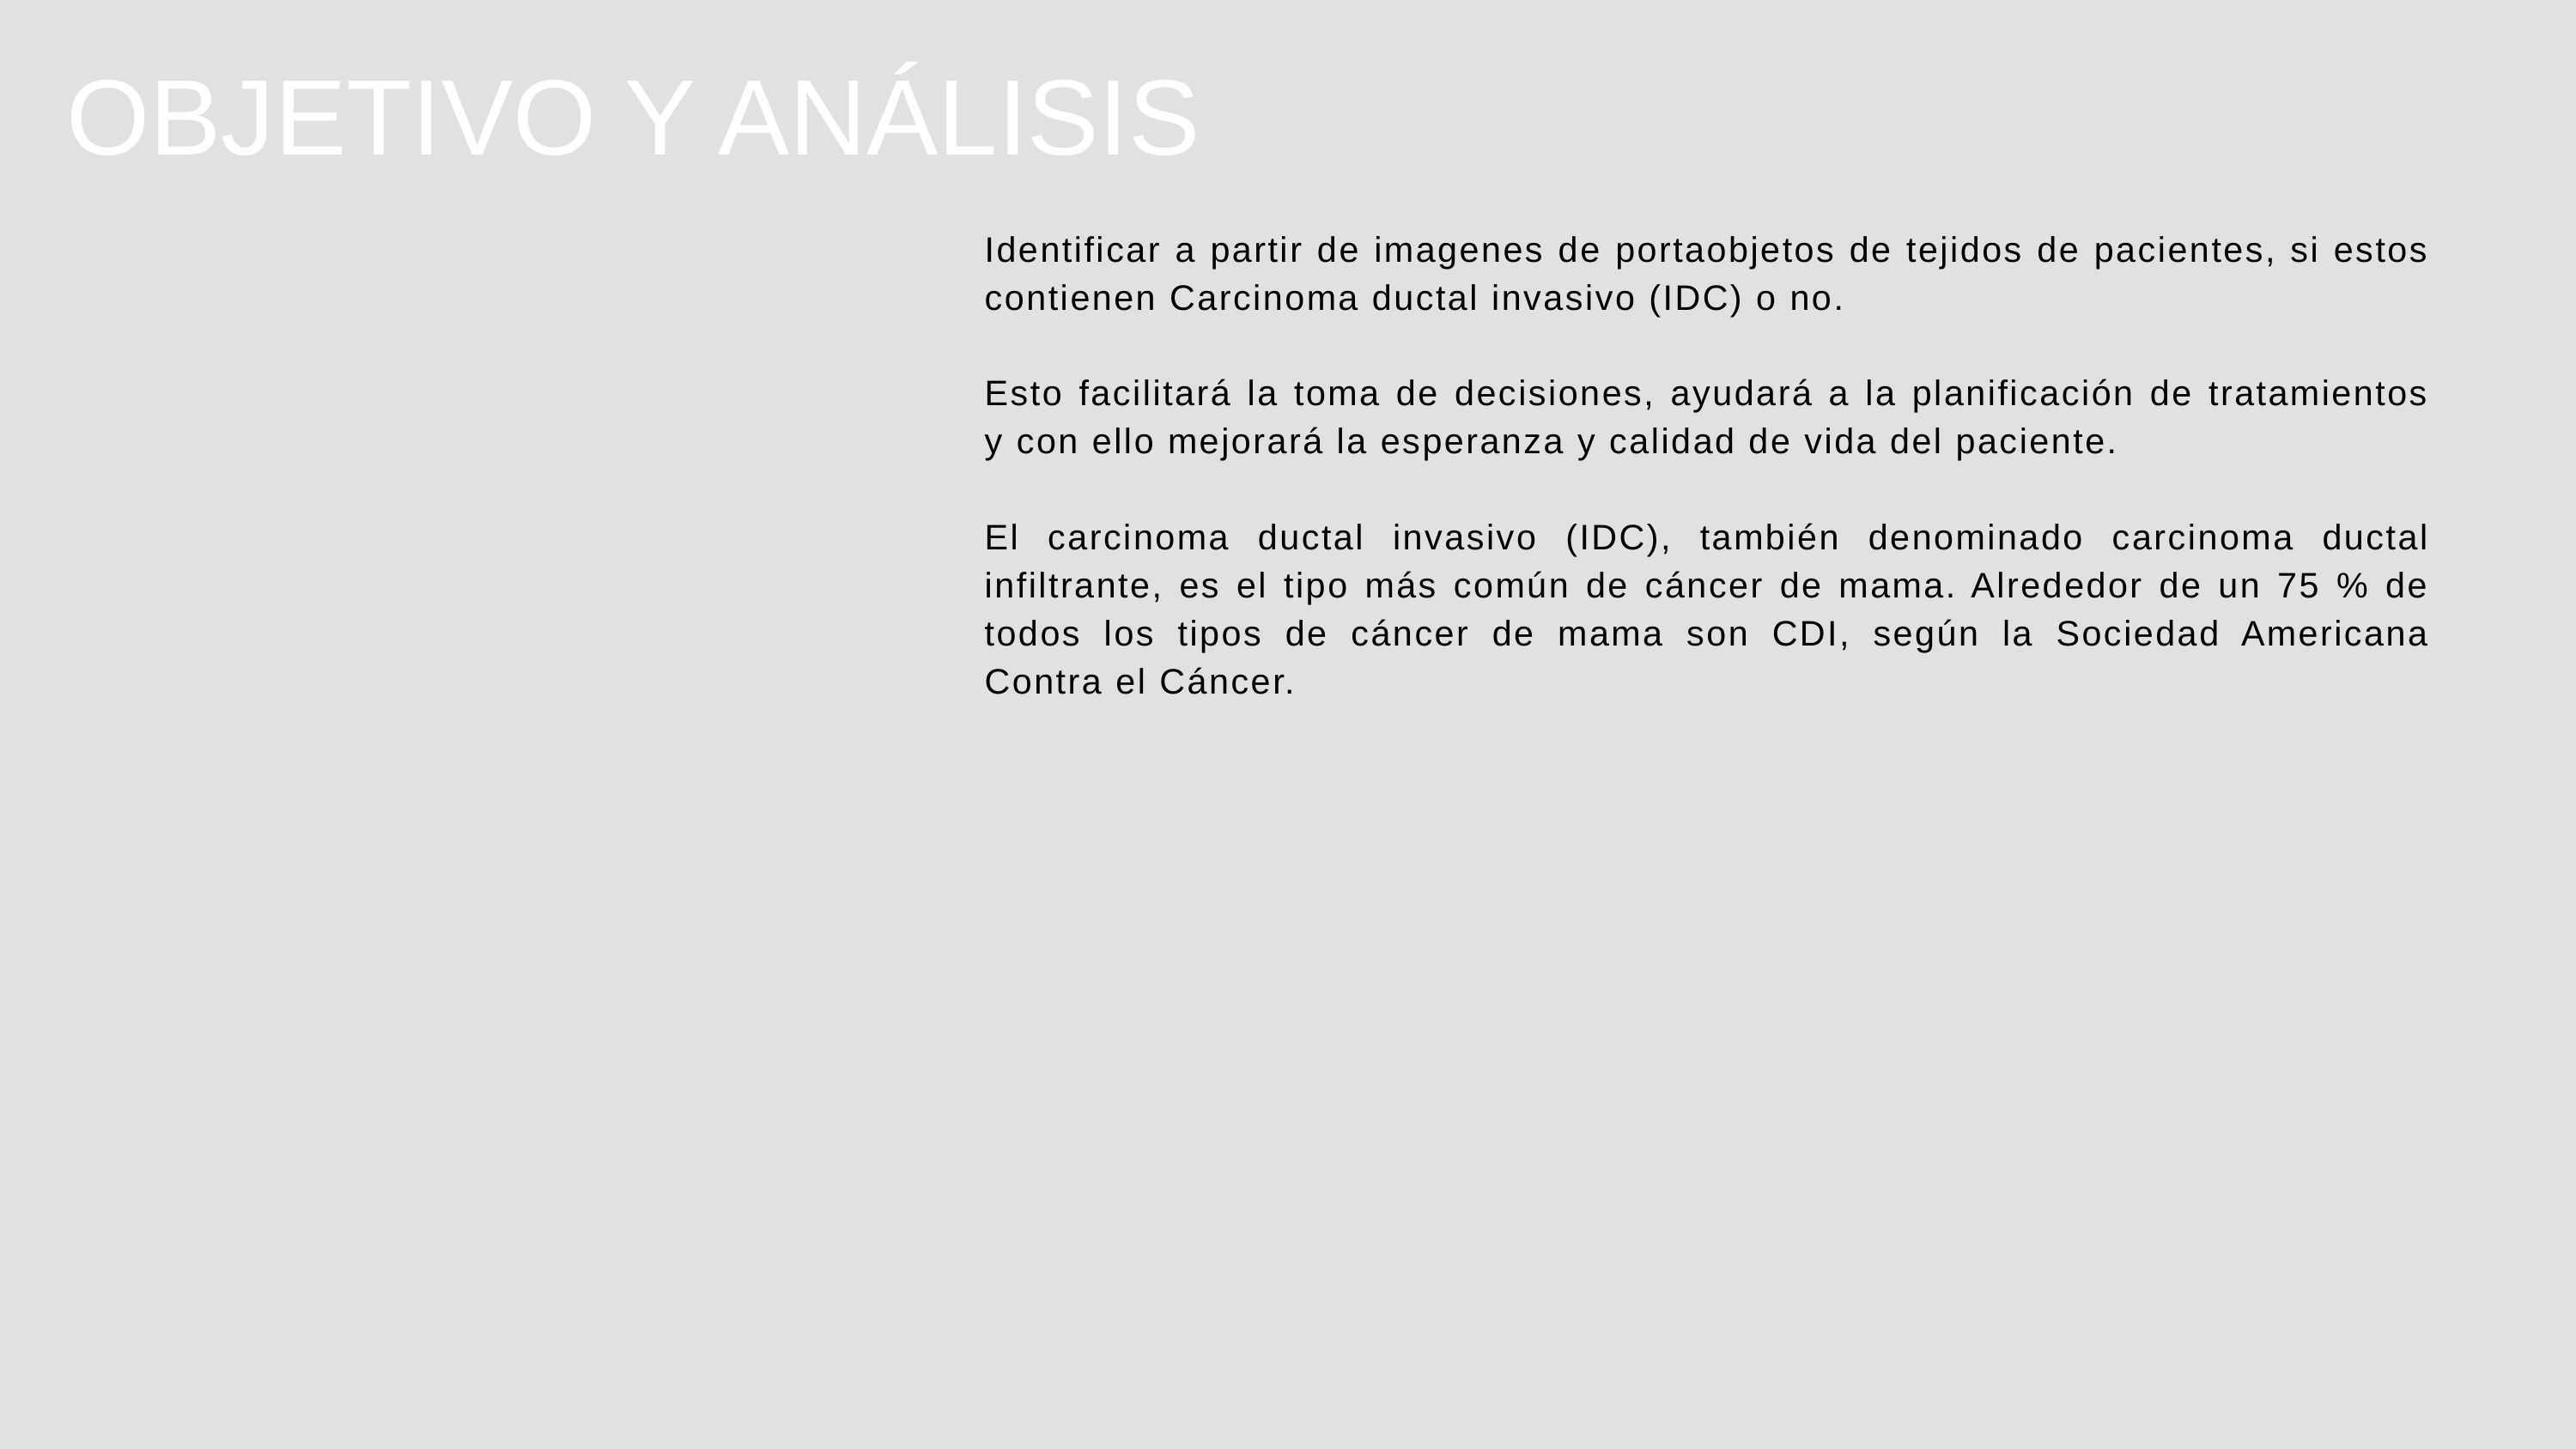

OBJETIVO Y ANÁLISIS

Identificar a partir de imagenes de portaobjetos de tejidos de pacientes, si estos contienen Carcinoma ductal invasivo (IDC) o no.

Esto facilitará la toma de decisiones, ayudará a la planificación de tratamientos y con ello mejorará la esperanza y calidad de vida del paciente.

El carcinoma ductal invasivo (IDC), también denominado carcinoma ductal infiltrante, es el tipo más común de cáncer de mama. Alrededor de un 75 % de todos los tipos de cáncer de mama son CDI, según la Sociedad Americana Contra el Cáncer.